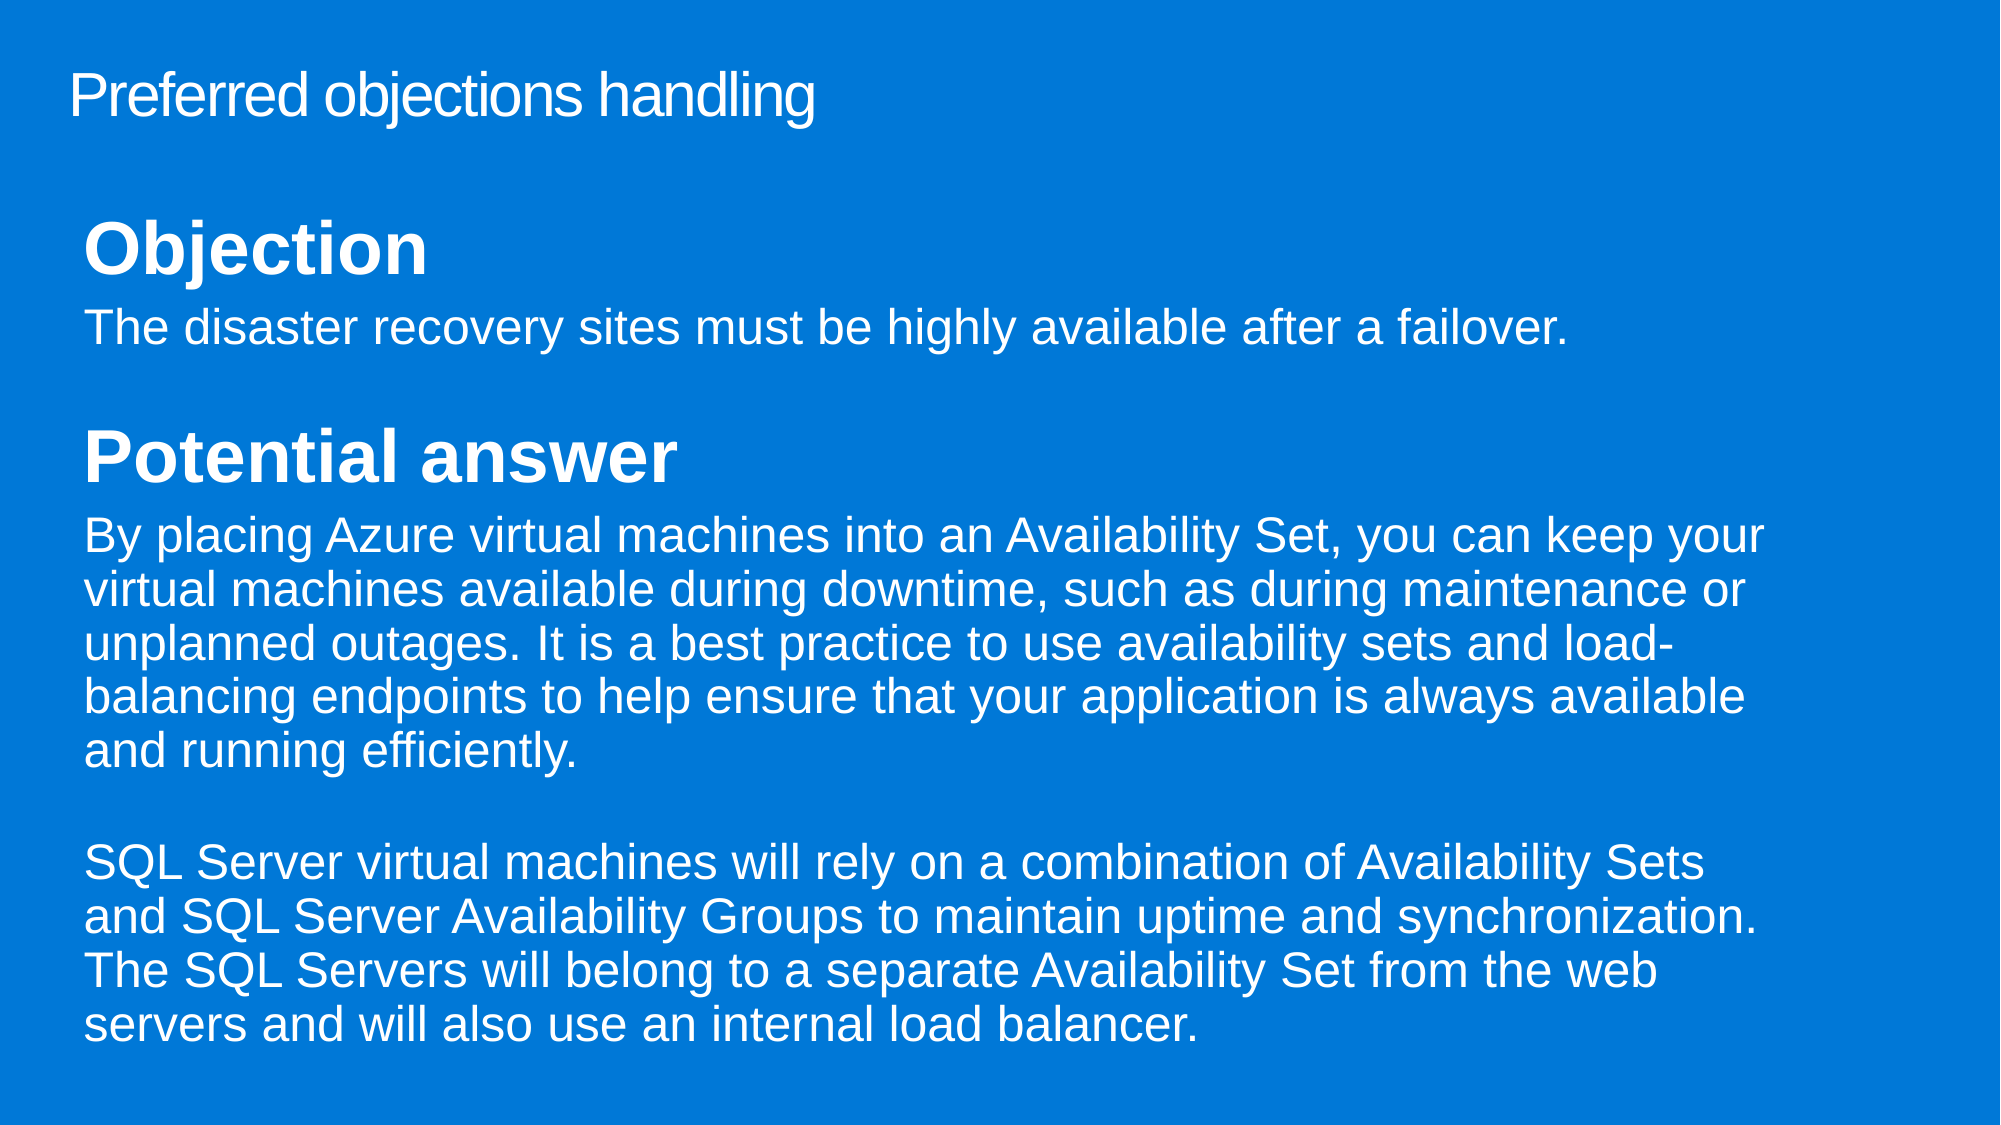

# Preferred objections handling
Objection
The disaster recovery sites must be highly available after a failover.

Potential answer
By placing Azure virtual machines into an Availability Set, you can keep your virtual machines available during downtime, such as during maintenance or unplanned outages. It is a best practice to use availability sets and load-balancing endpoints to help ensure that your application is always available and running efficiently.

SQL Server virtual machines will rely on a combination of Availability Sets and SQL Server Availability Groups to maintain uptime and synchronization. The SQL Servers will belong to a separate Availability Set from the web servers and will also use an internal load balancer.